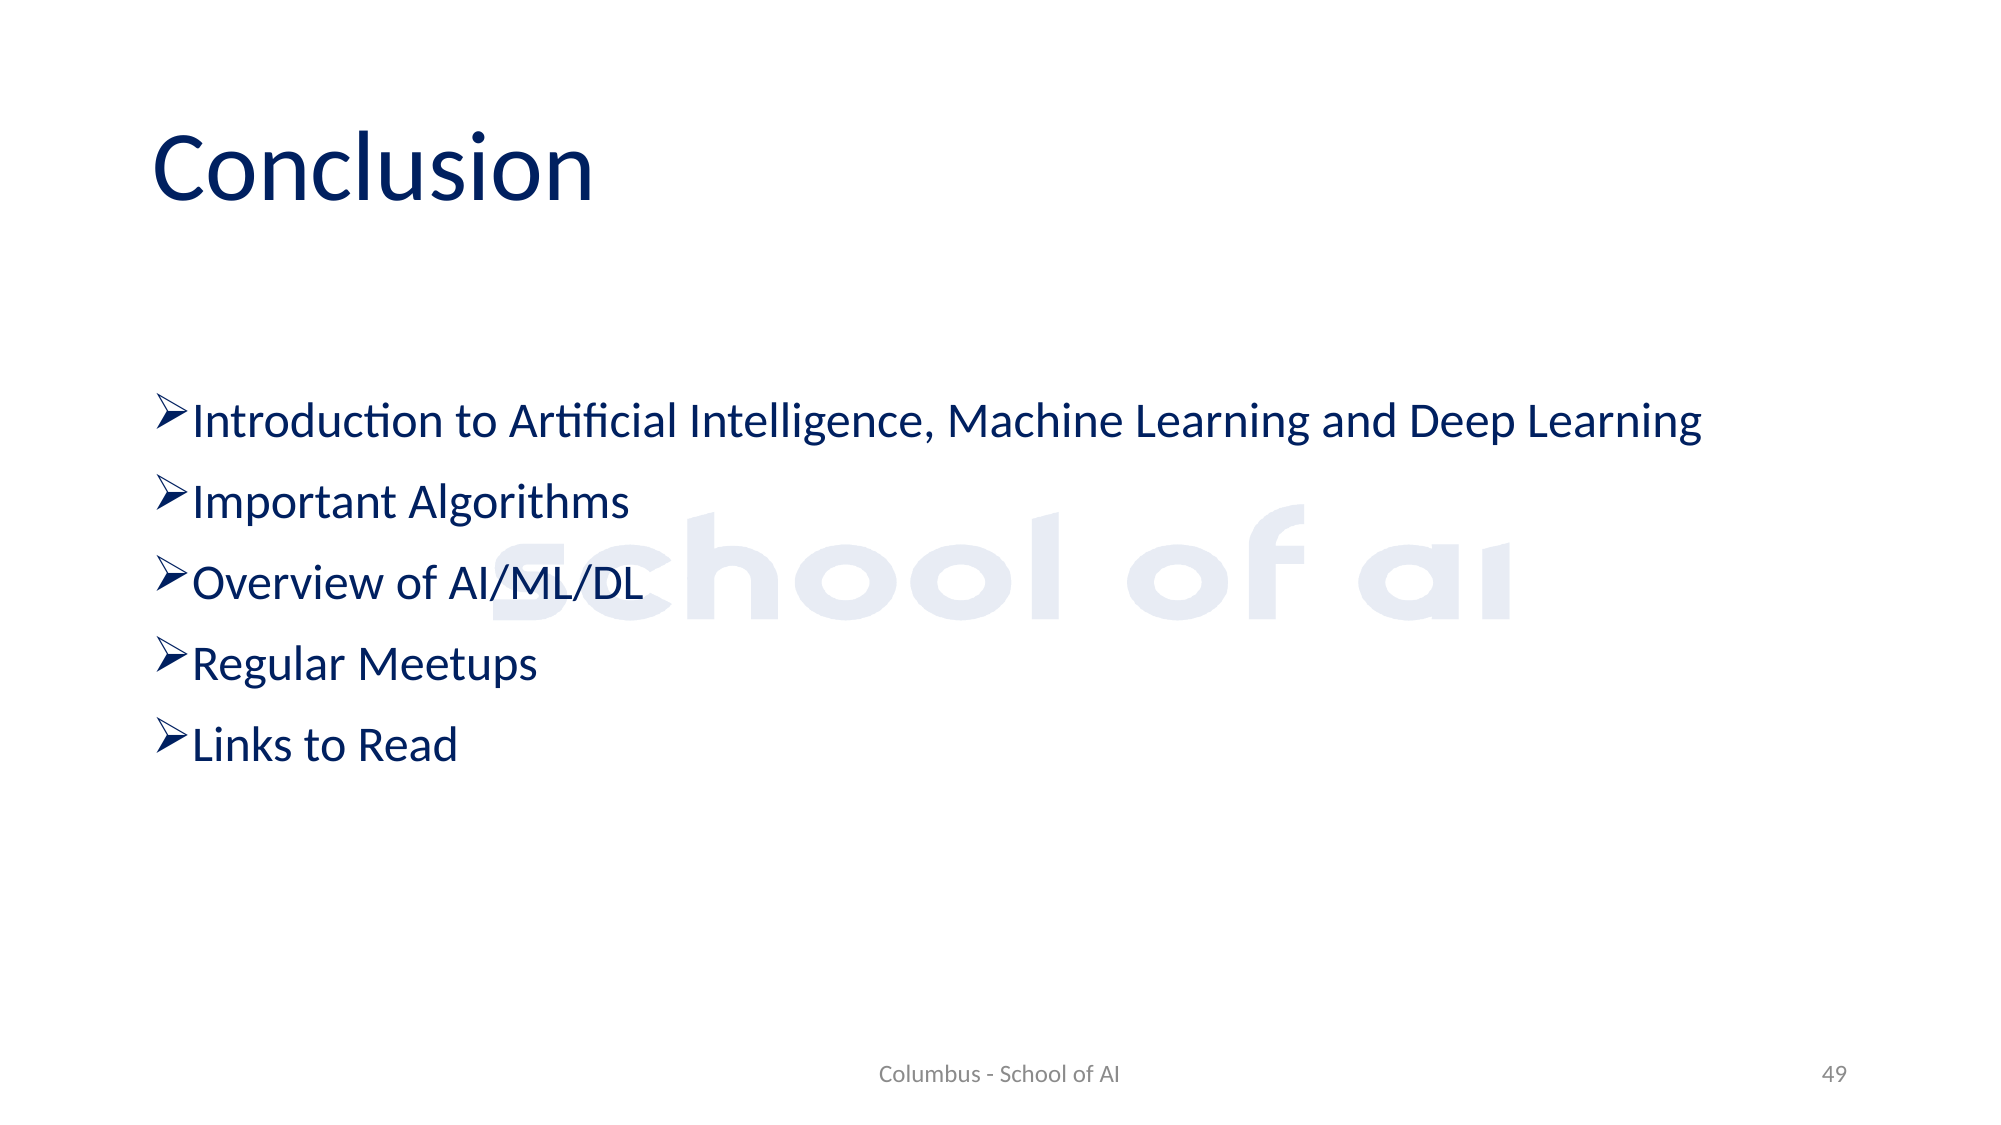

# Conclusion

Introduction to Artificial Intelligence, Machine Learning and Deep Learning
Important Algorithms
Overview of AI/ML/DL
Regular Meetups
Links to Read

Columbus - School of AI
49